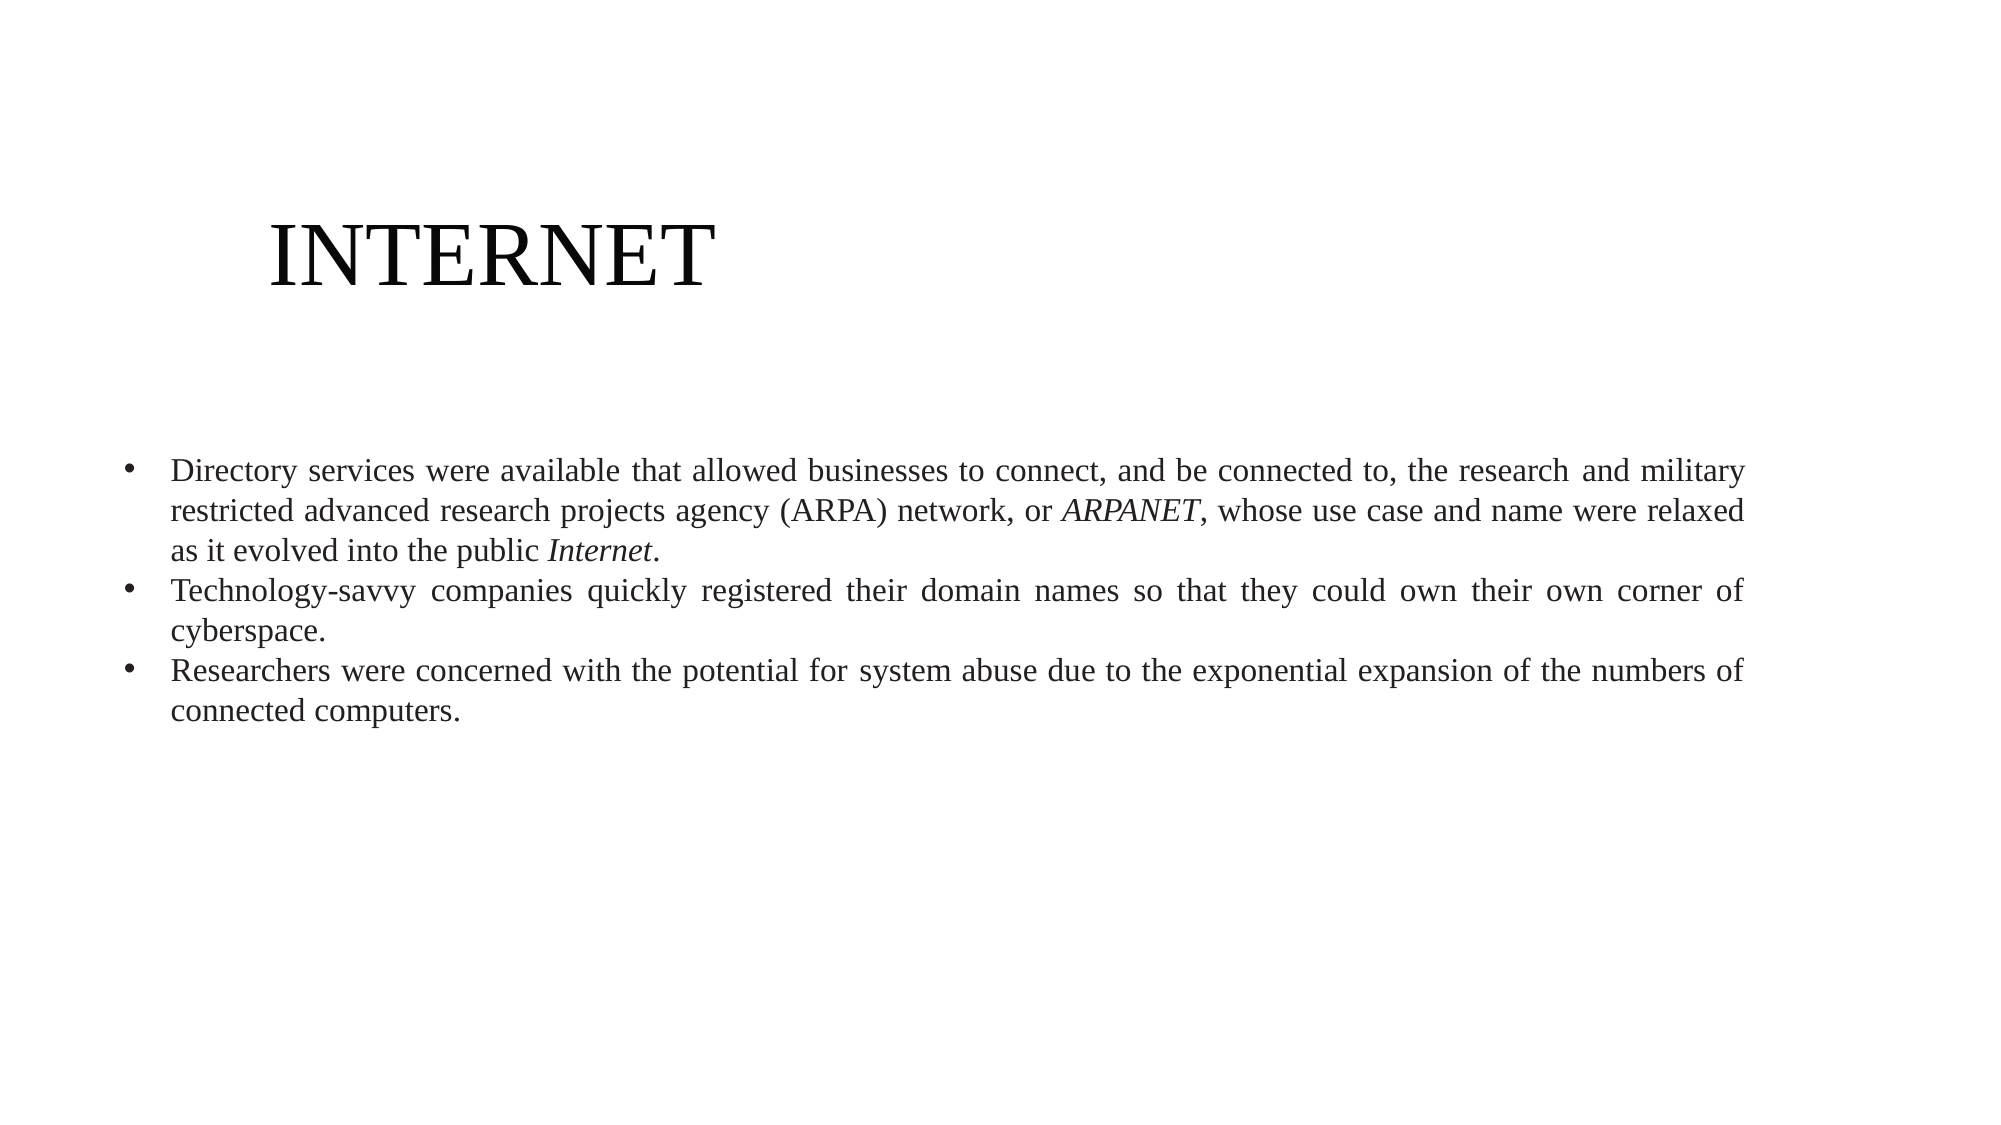

INTERNET
Directory services were available that allowed businesses to connect, and be connected to, the research and military restricted advanced research projects agency (ARPA) network, or ARPANET, whose use case and name were relaxed as it evolved into the public Internet.
Technology-savvy companies quickly registered their domain names so that they could own their own corner of cyberspace.
Researchers were concerned with the potential for system abuse due to the exponential expansion of the numbers of connected computers.